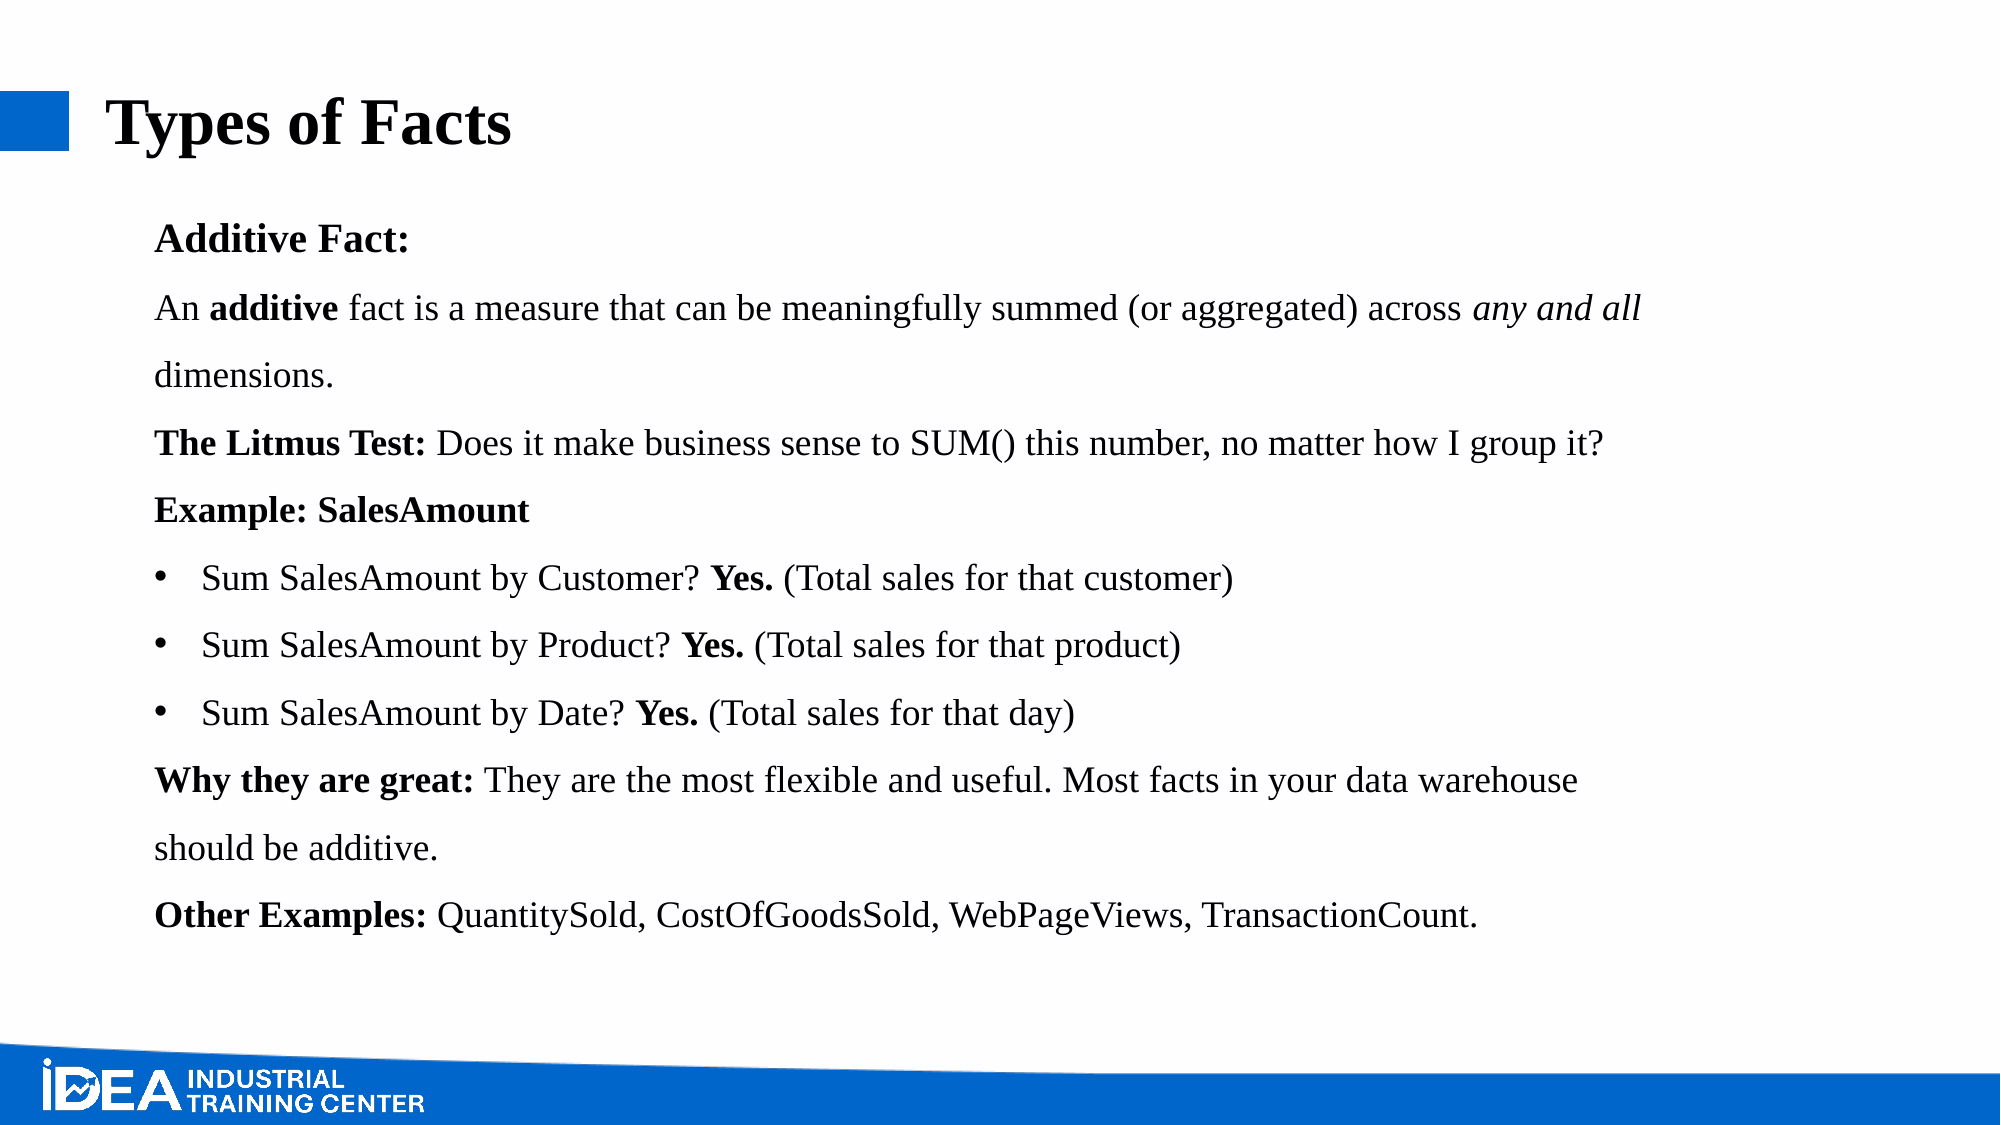

# Types of Facts
Additive Fact:
An additive fact is a measure that can be meaningfully summed (or aggregated) across any and all dimensions.
The Litmus Test: Does it make business sense to SUM() this number, no matter how I group it?
Example: SalesAmount
Sum SalesAmount by Customer? Yes. (Total sales for that customer)
Sum SalesAmount by Product? Yes. (Total sales for that product)
Sum SalesAmount by Date? Yes. (Total sales for that day)
Why they are great: They are the most flexible and useful. Most facts in your data warehouse should be additive.
Other Examples: QuantitySold, CostOfGoodsSold, WebPageViews, TransactionCount.